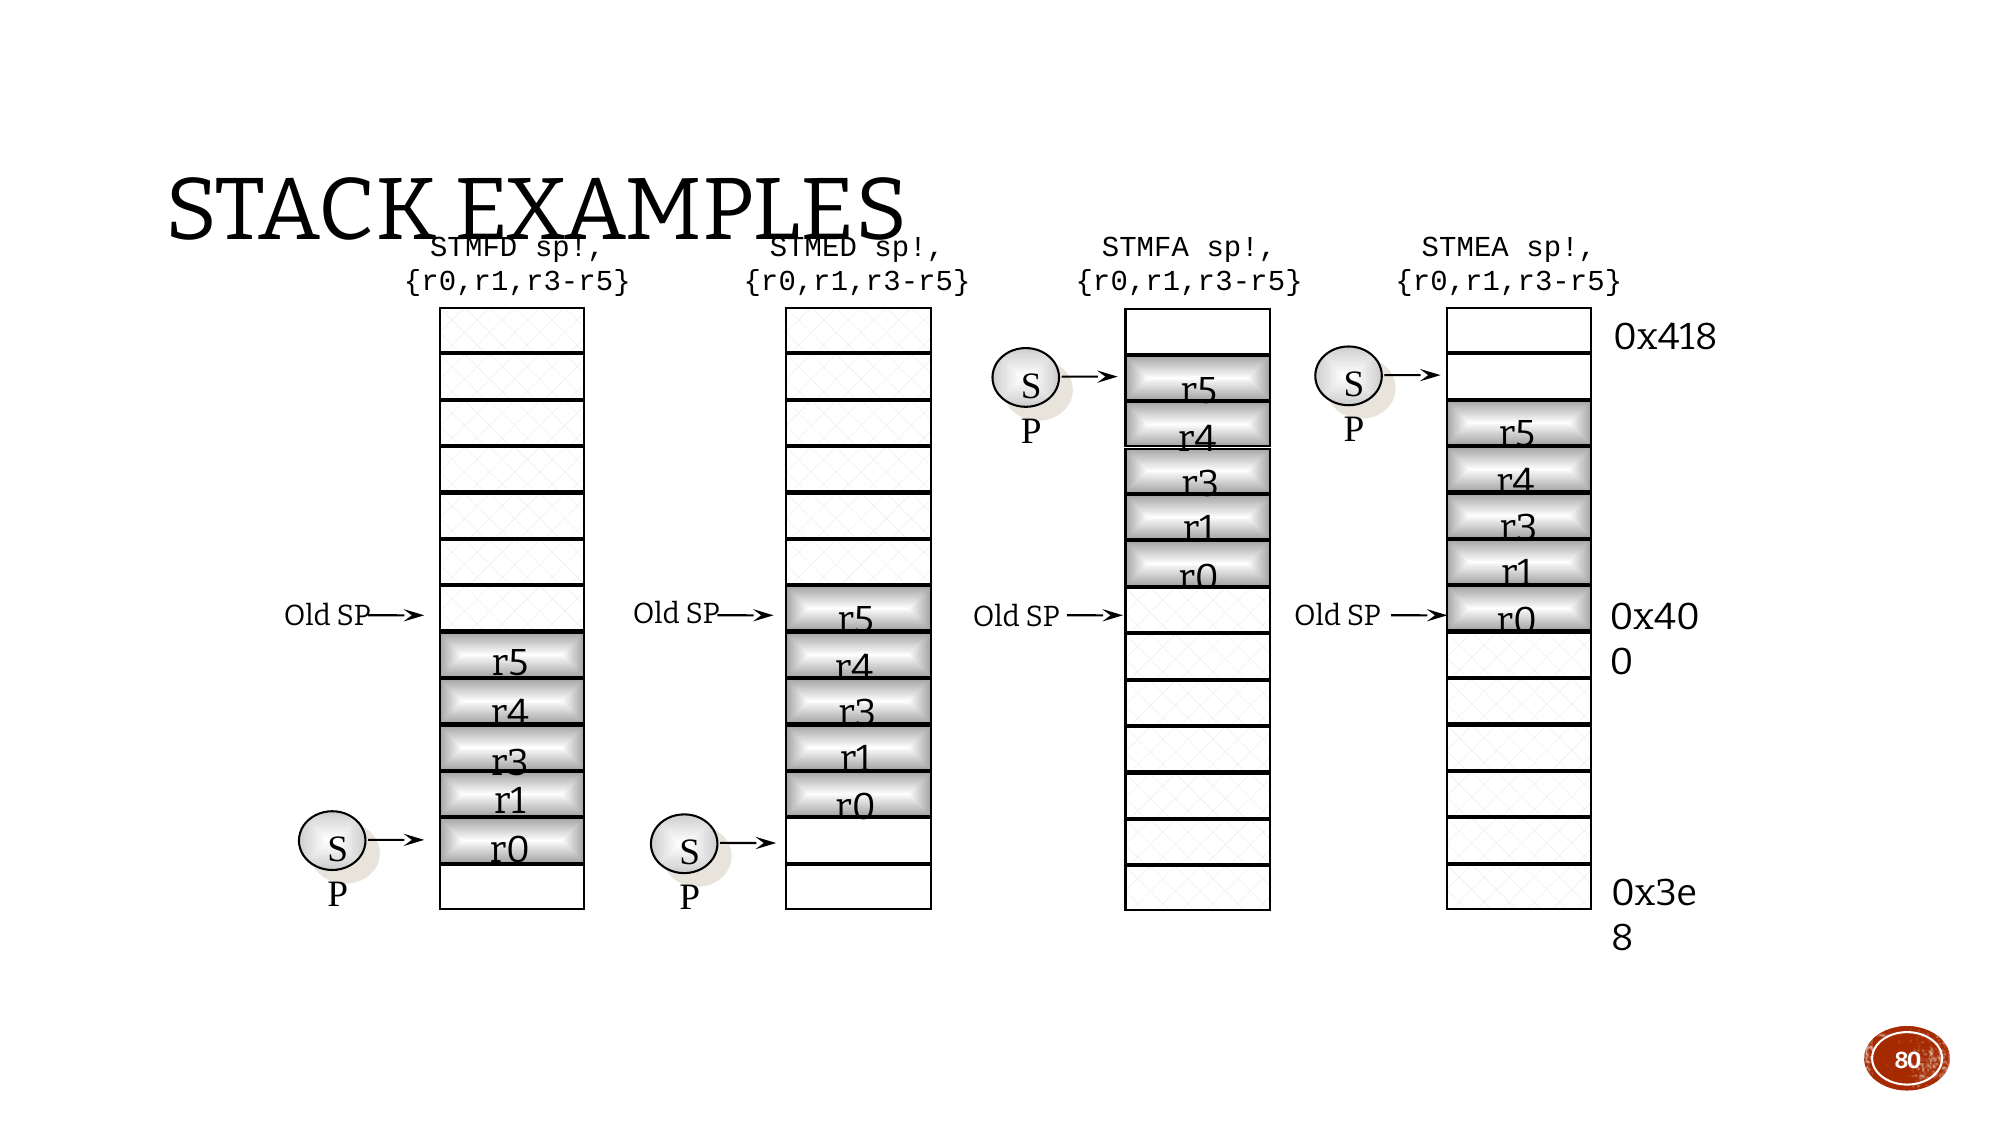

# Stack Examples
STMFD sp!,
{r0,r1,r3-r5}
STMED sp!,
{r0,r1,r3-r5}

r5

r4

r3

r1

r0

Old SP

SP

STMFA sp!,
{r0,r1,r3-r5}

SP

r5
r4
r3
r1
r0

Old SP

STMEA sp!,
{r0,r1,r3-r5}

r5
r4
r3
r1
r0

SP

Old SP

0x418
0x400
0x3e8

r5
r4
r3
r1
r0

Old SP

SP

80